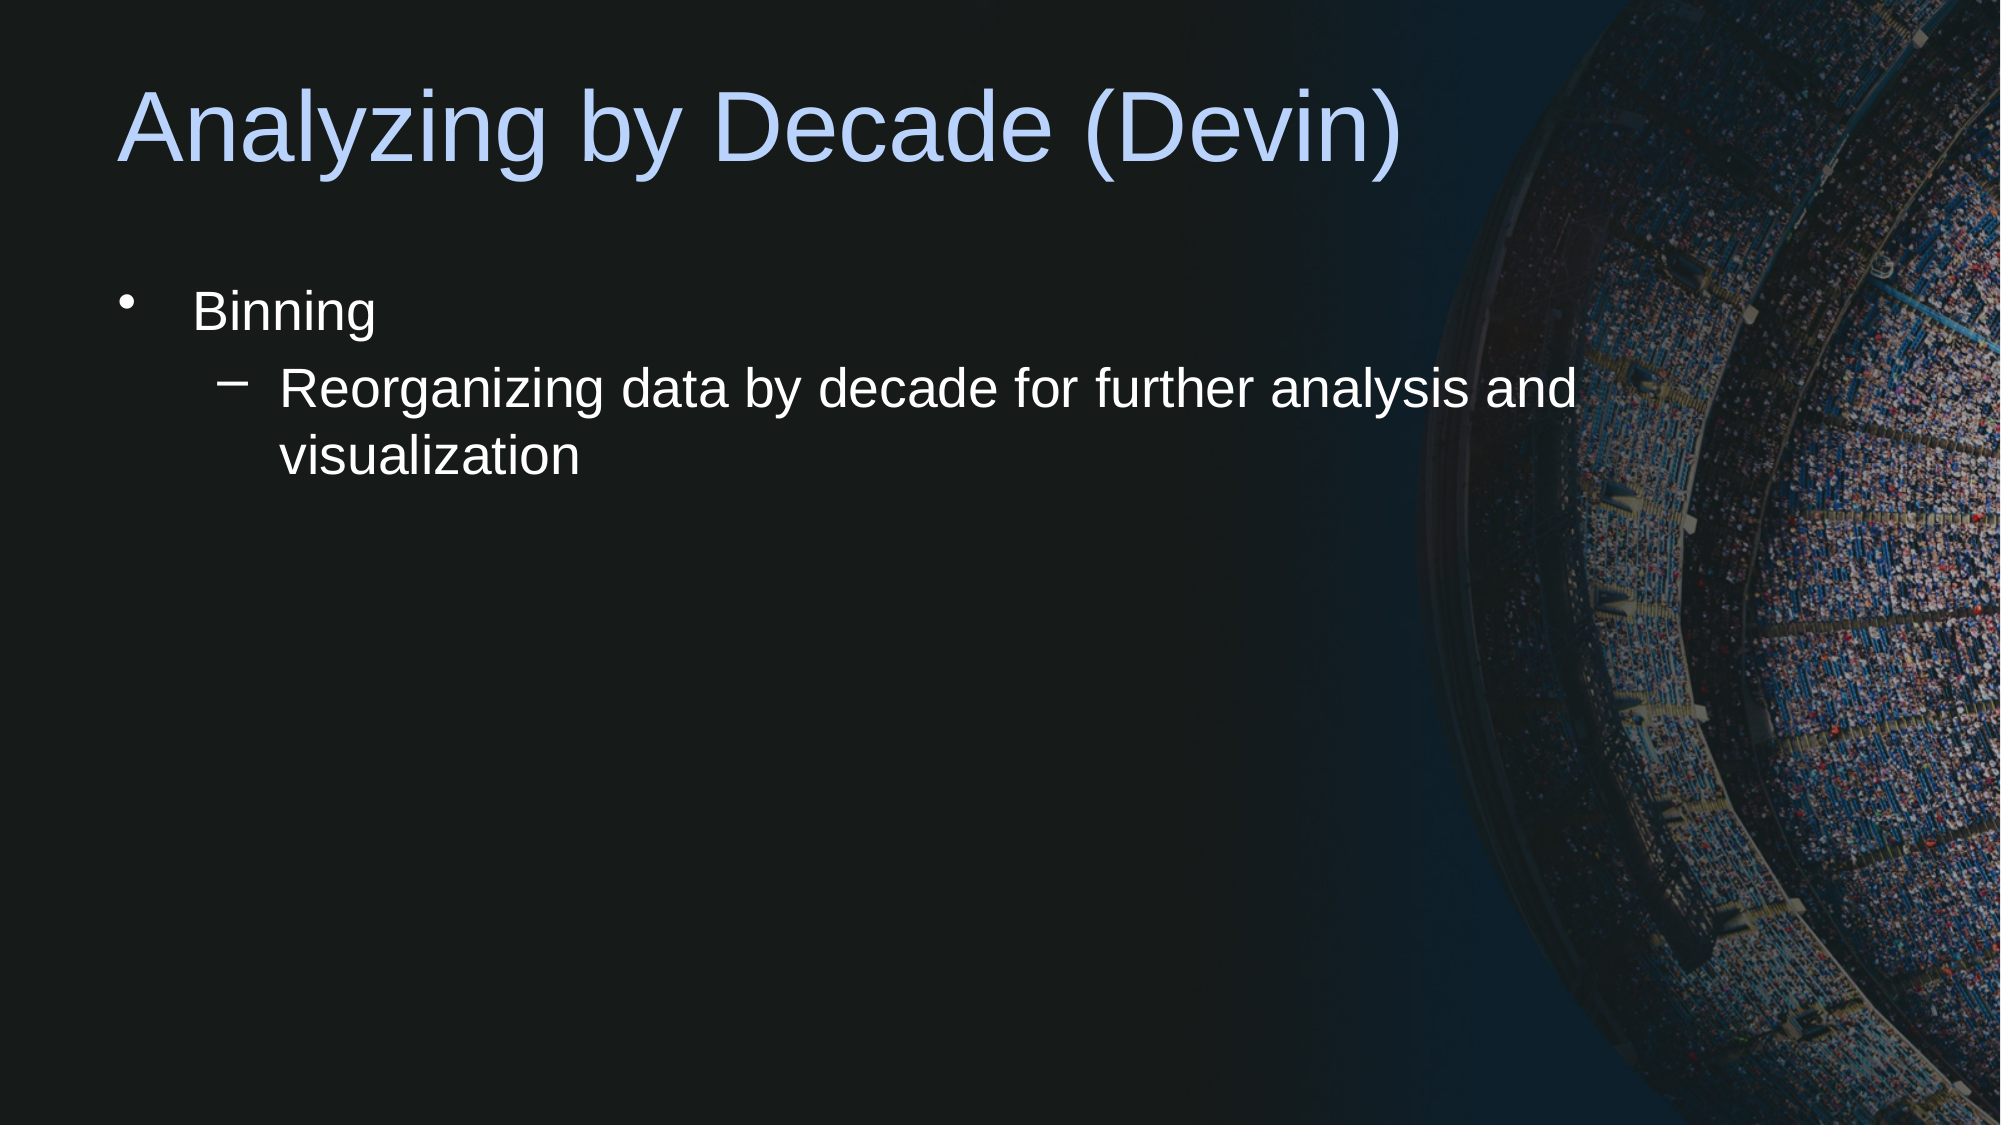

# Analyzing by Decade (Devin)
Binning
Reorganizing data by decade for further analysis and visualization